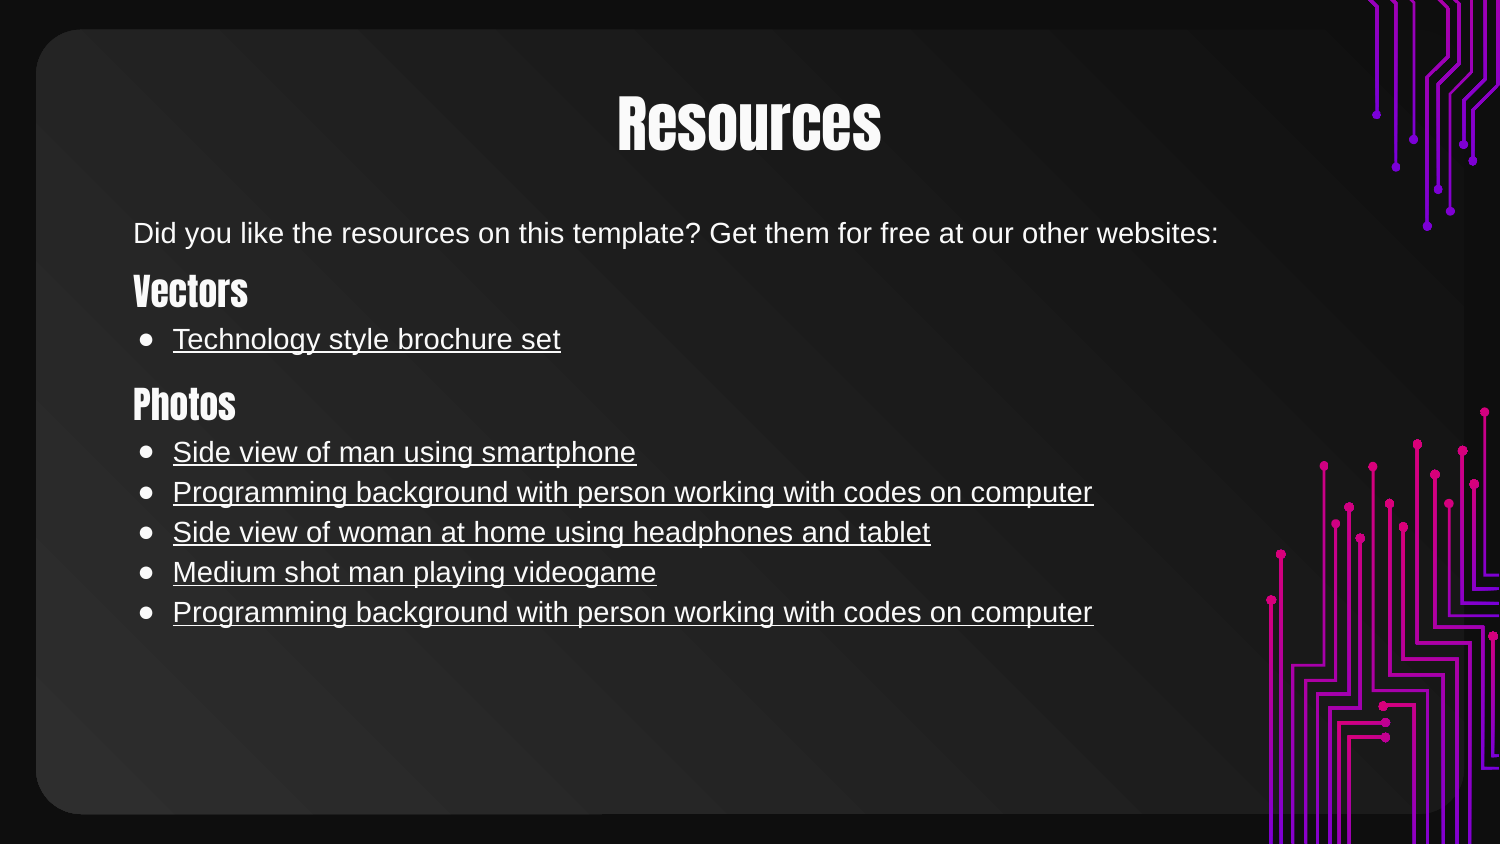

# Resources
Did you like the resources on this template? Get them for free at our other websites:
Vectors
Technology style brochure set
Photos
Side view of man using smartphone
Programming background with person working with codes on computer
Side view of woman at home using headphones and tablet
Medium shot man playing videogame
Programming background with person working with codes on computer